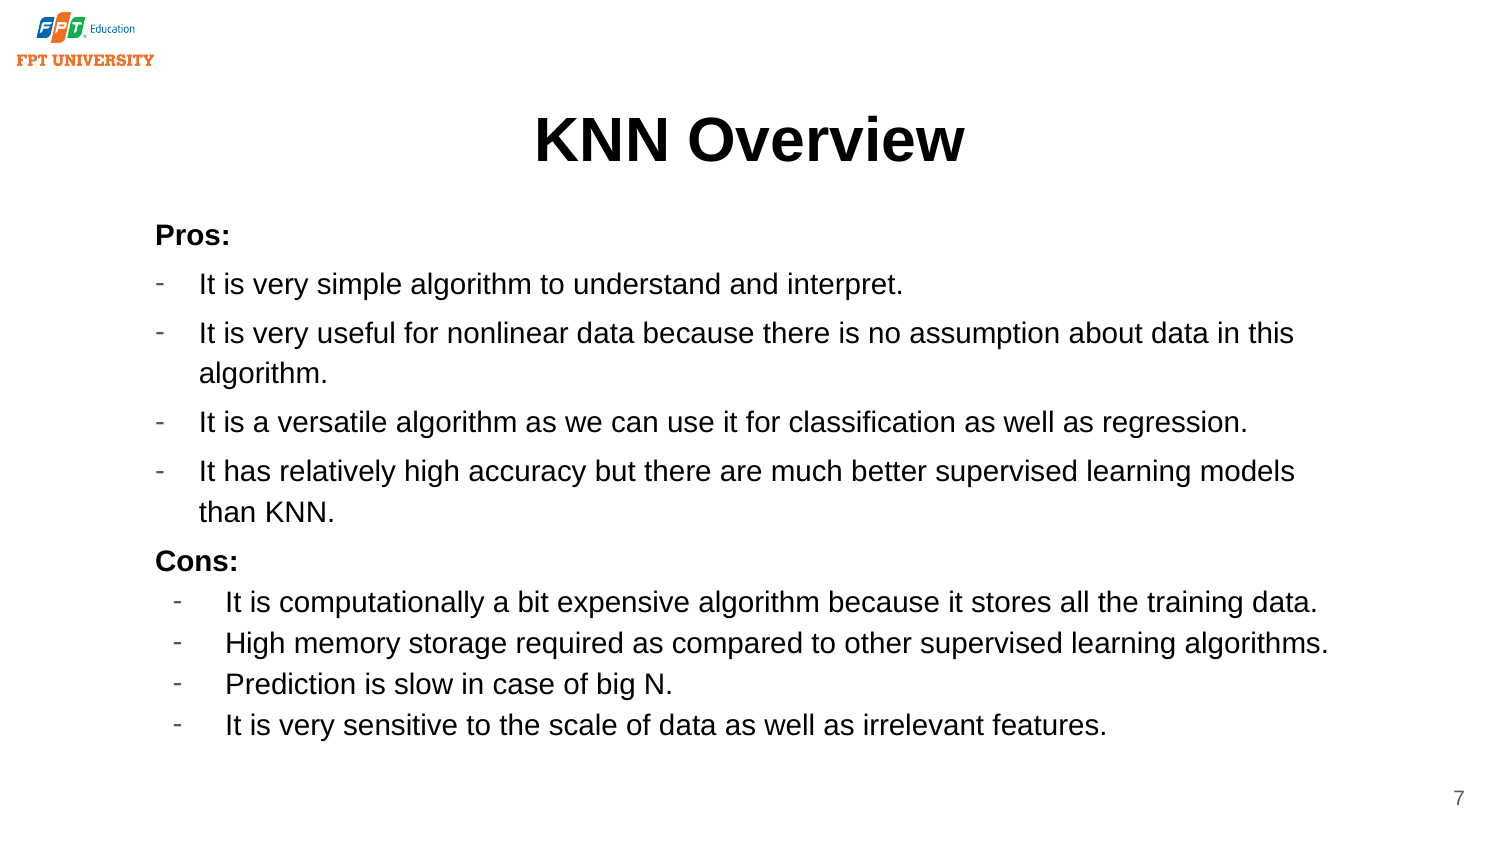

# KNN Overview
Pros:
It is very simple algorithm to understand and interpret.
It is very useful for nonlinear data because there is no assumption about data in this algorithm.
It is a versatile algorithm as we can use it for classification as well as regression.
It has relatively high accuracy but there are much better supervised learning models than KNN.
Cons:
It is computationally a bit expensive algorithm because it stores all the training data.
High memory storage required as compared to other supervised learning algorithms.
Prediction is slow in case of big N.
It is very sensitive to the scale of data as well as irrelevant features.
7